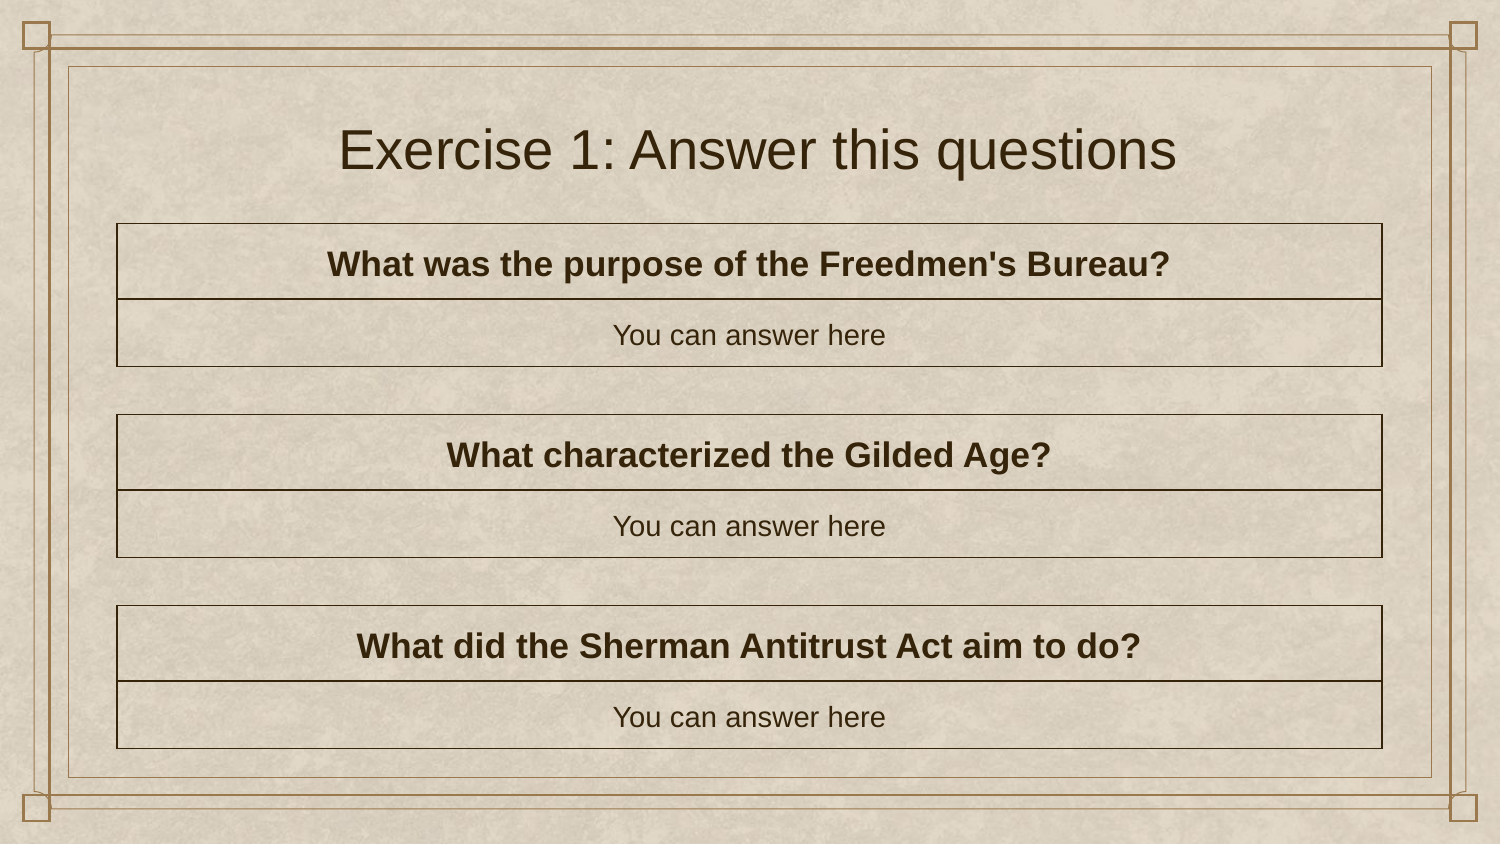

# Exercise 1: Answer this questions
| What was the purpose of the Freedmen's Bureau? |
| --- |
| You can answer here |
| What characterized the Gilded Age? |
| --- |
| You can answer here |
| What did the Sherman Antitrust Act aim to do? |
| --- |
| You can answer here |